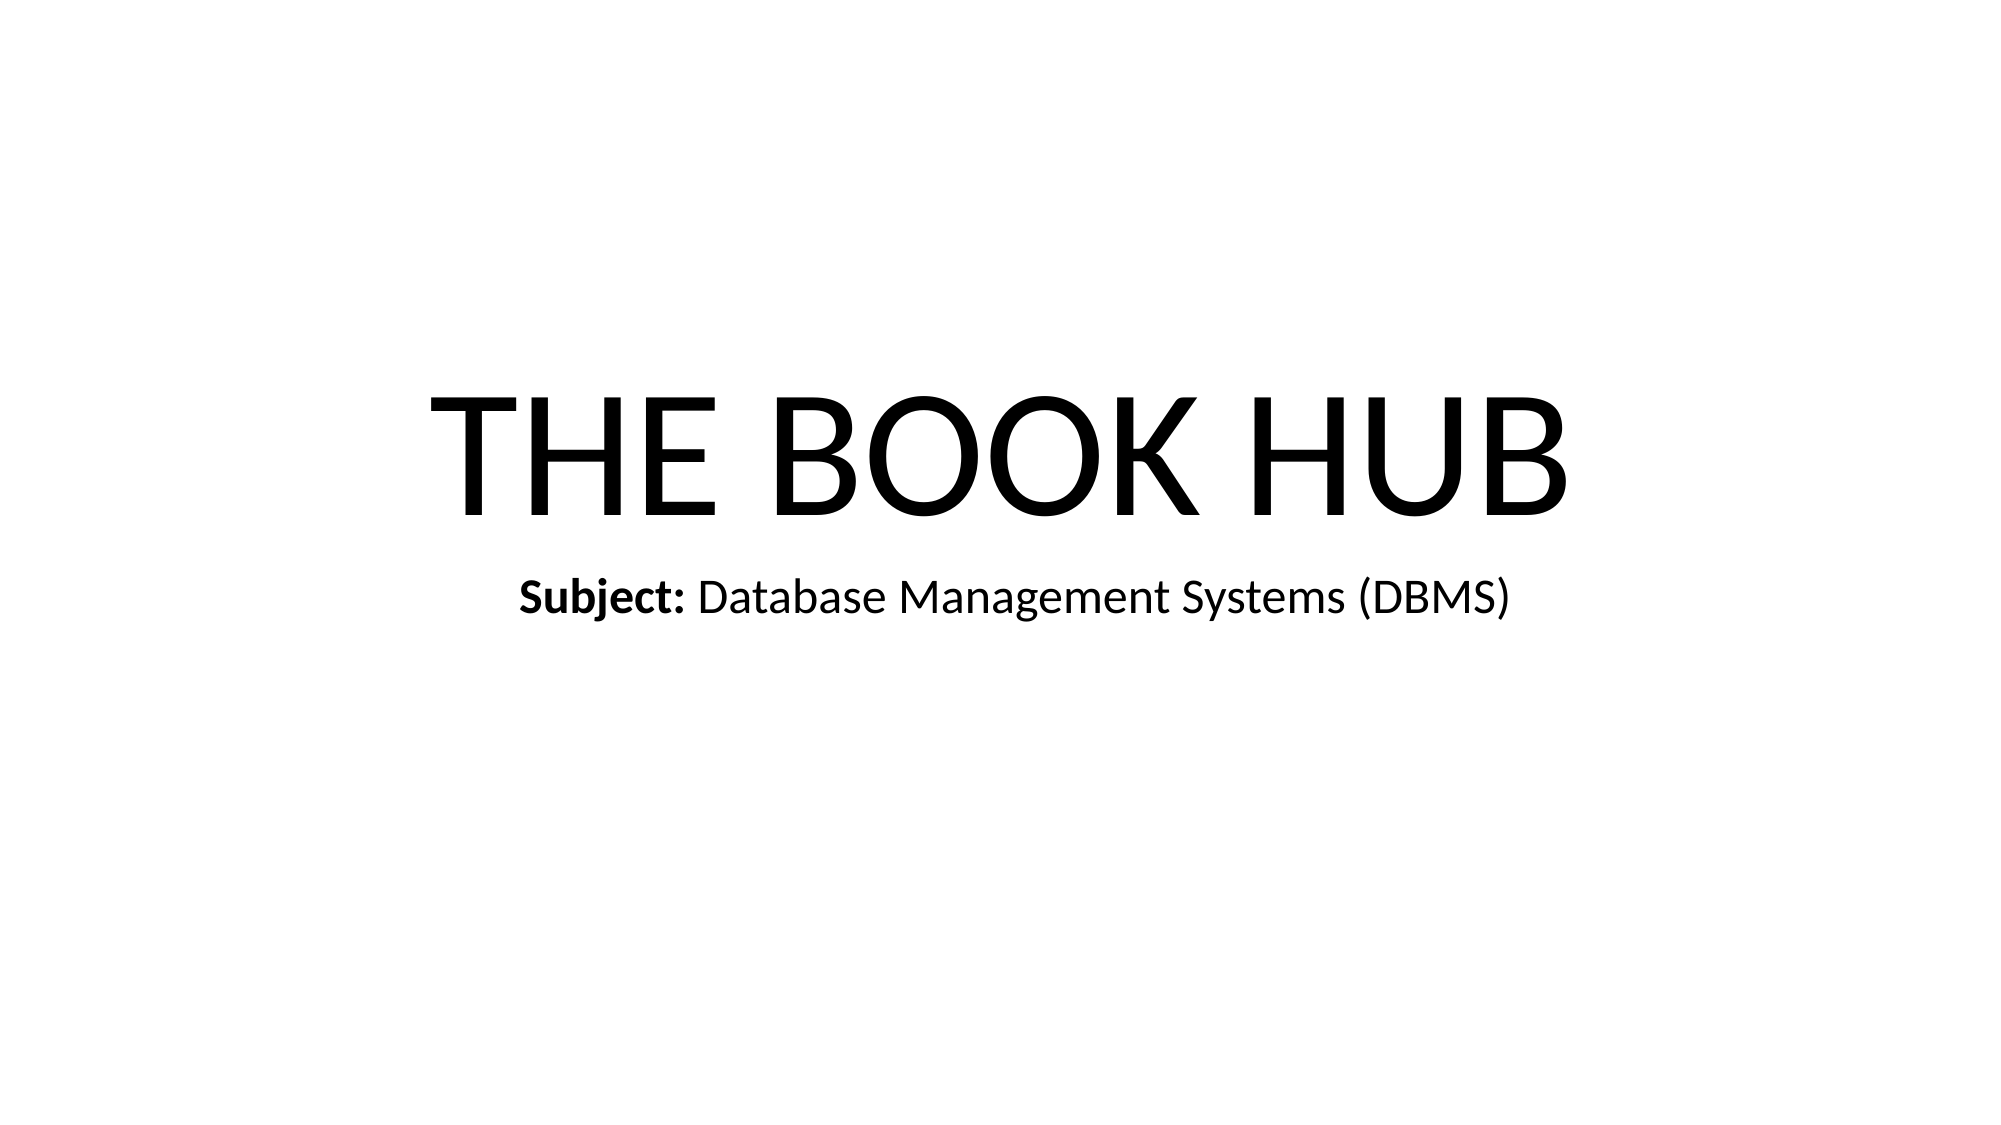

# THE BOOK HUB
Subject: Database Management Systems (DBMS)